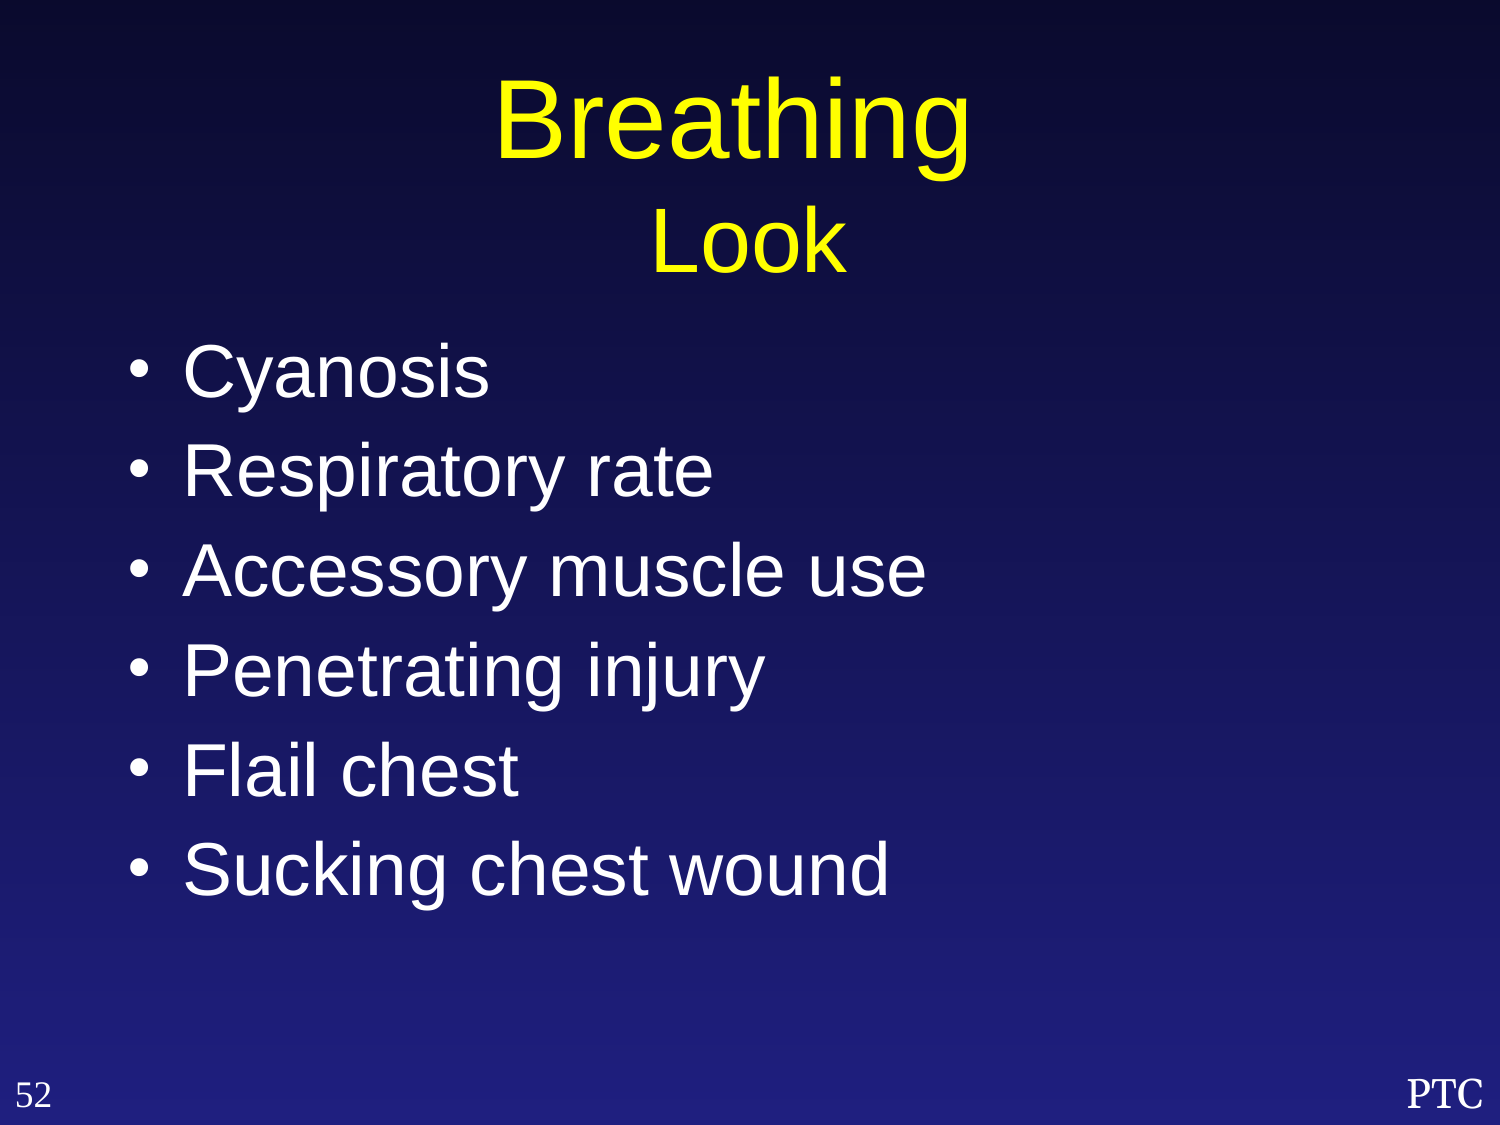

Breathing
Look
Cyanosis
Respiratory rate
Accessory muscle use
Penetrating injury
Flail chest
Sucking chest wound
52